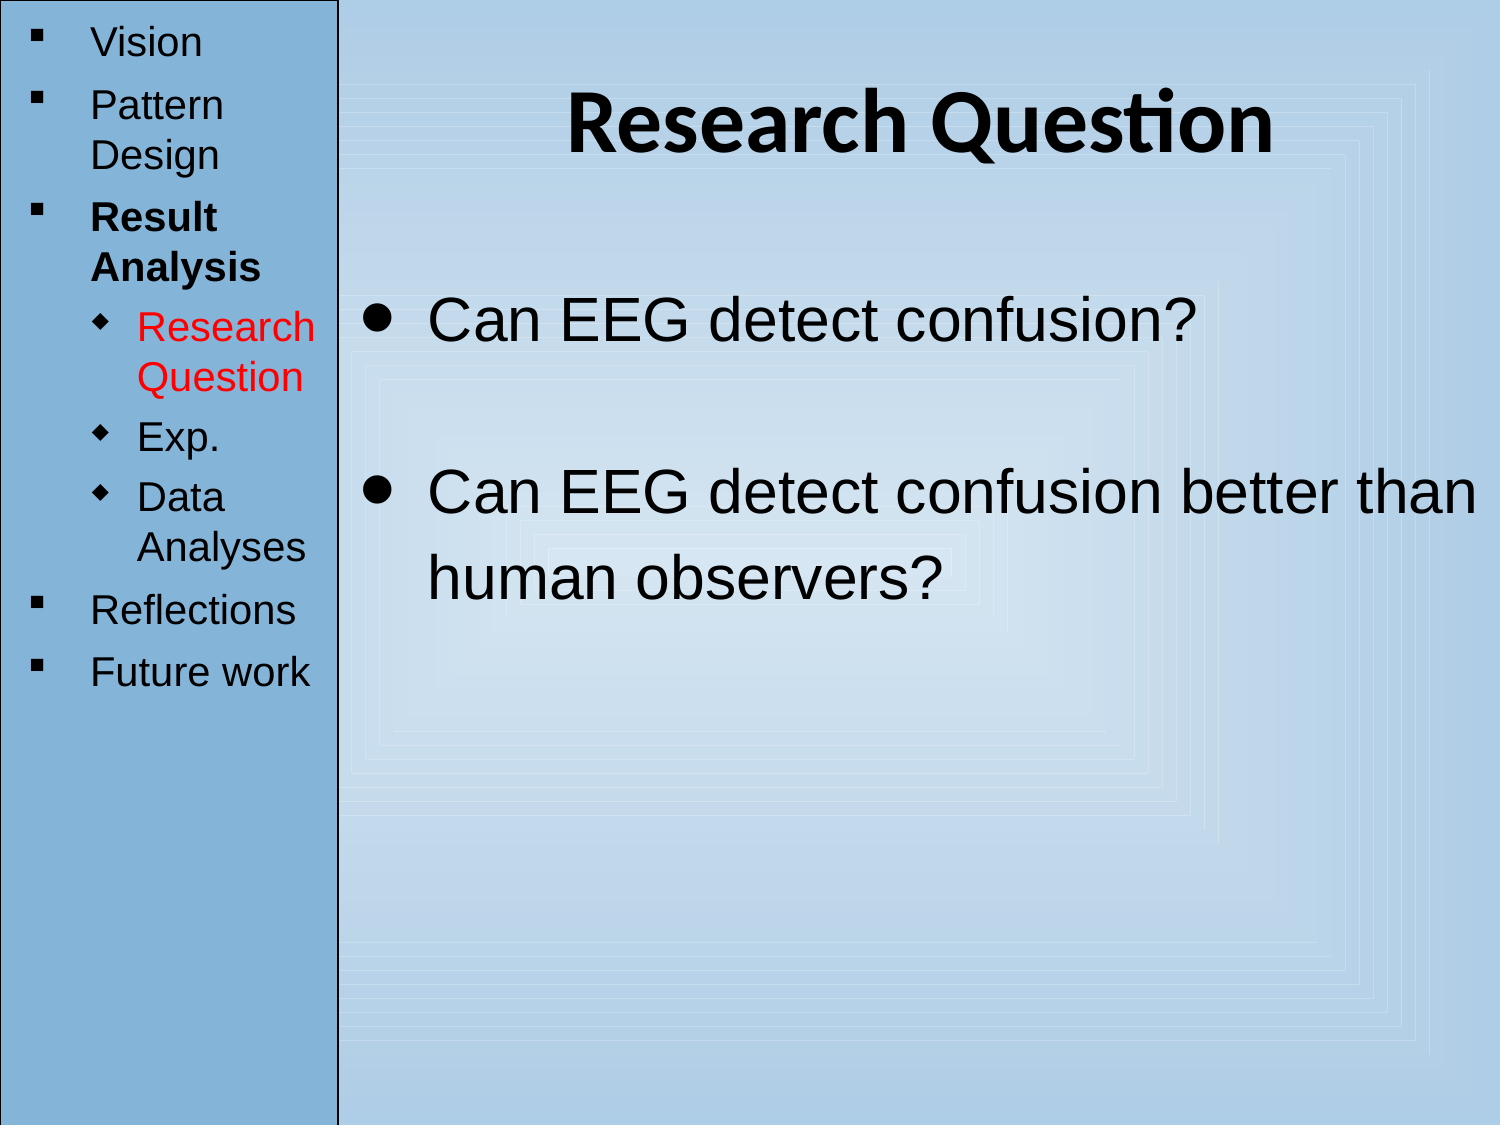

Vision
Pattern Design
Result Analysis
Research Question
Exp.
Data Analyses
Reflections
Future work
Research Question
Can EEG detect confusion?

Can EEG detect confusion better than human observers?